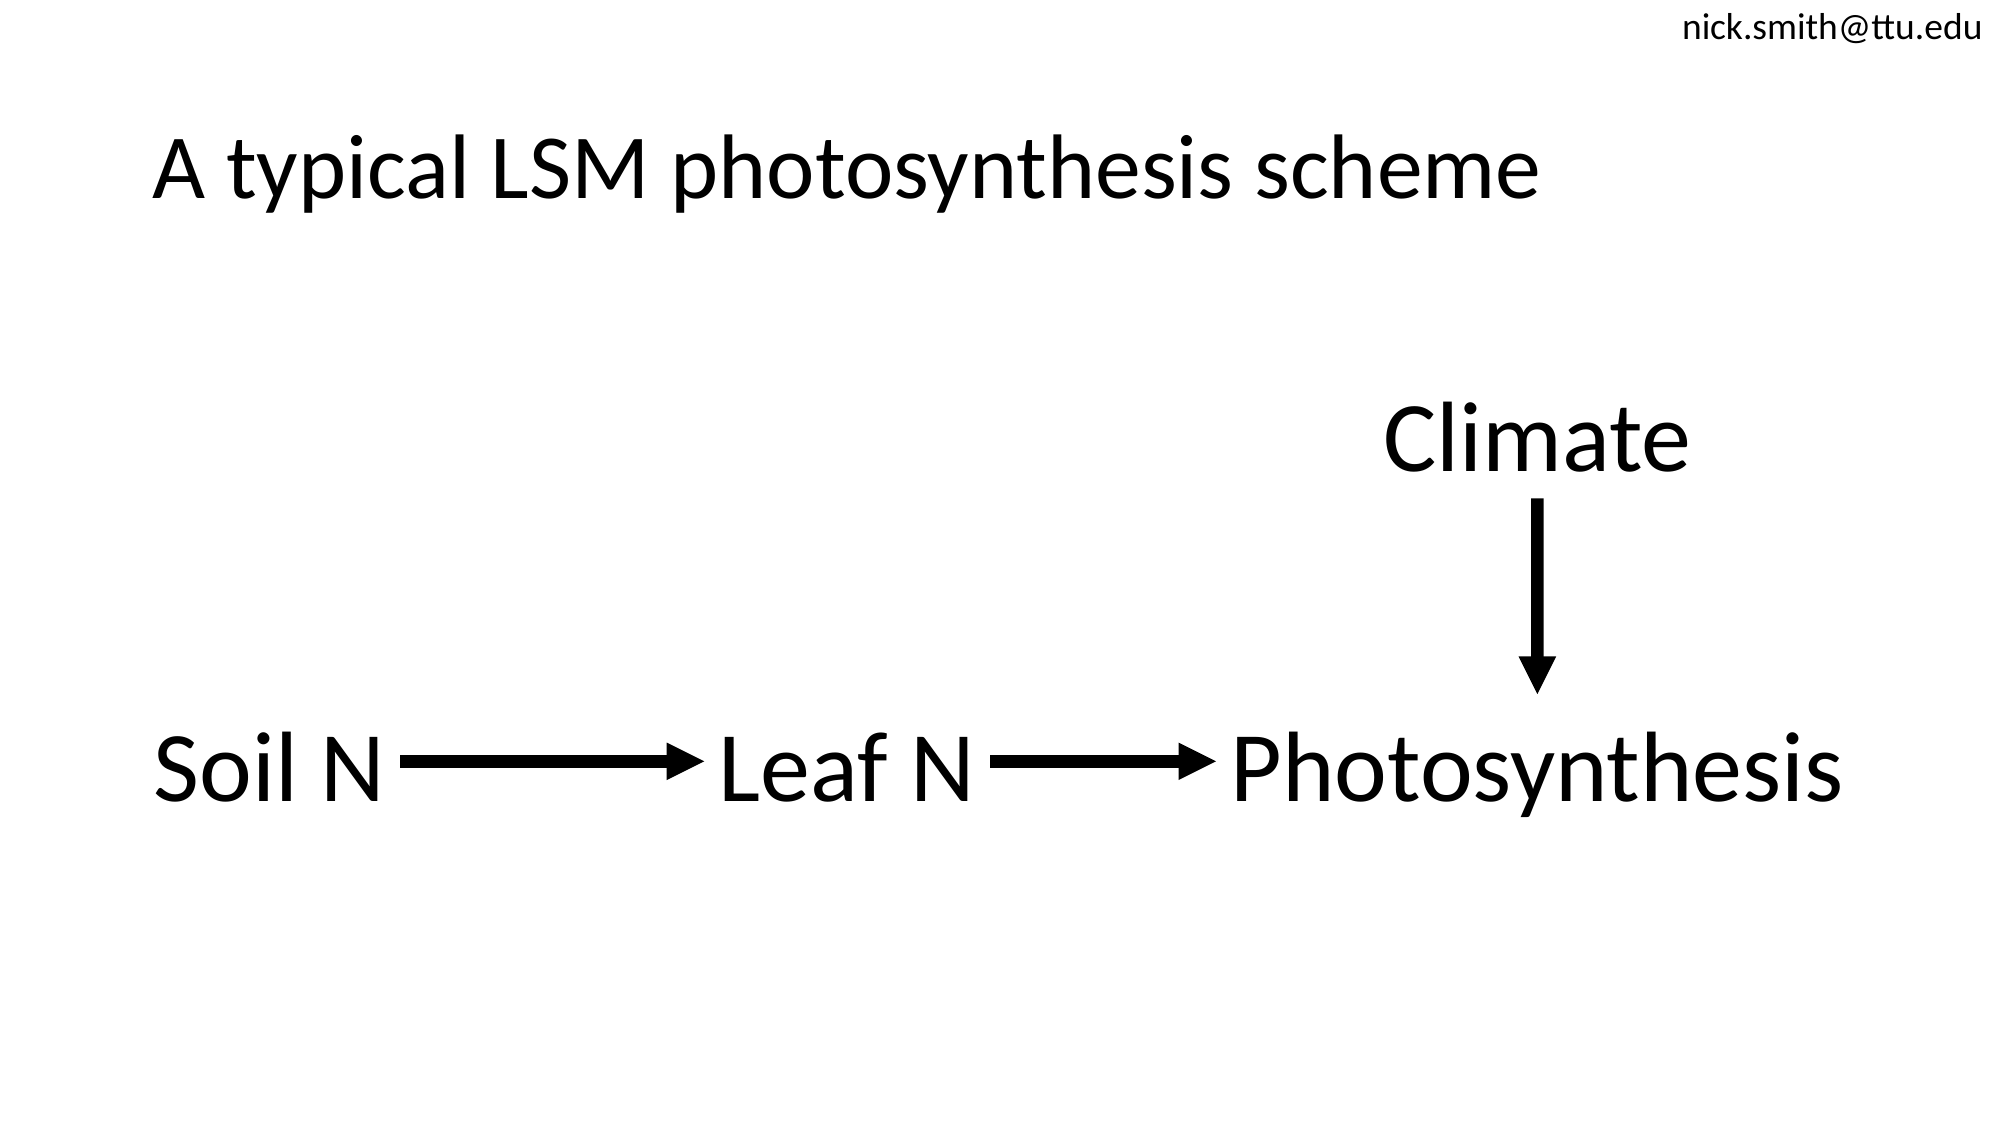

nick.smith@ttu.edu
# A typical LSM photosynthesis scheme
Climate
Leaf N
Photosynthesis
Soil N